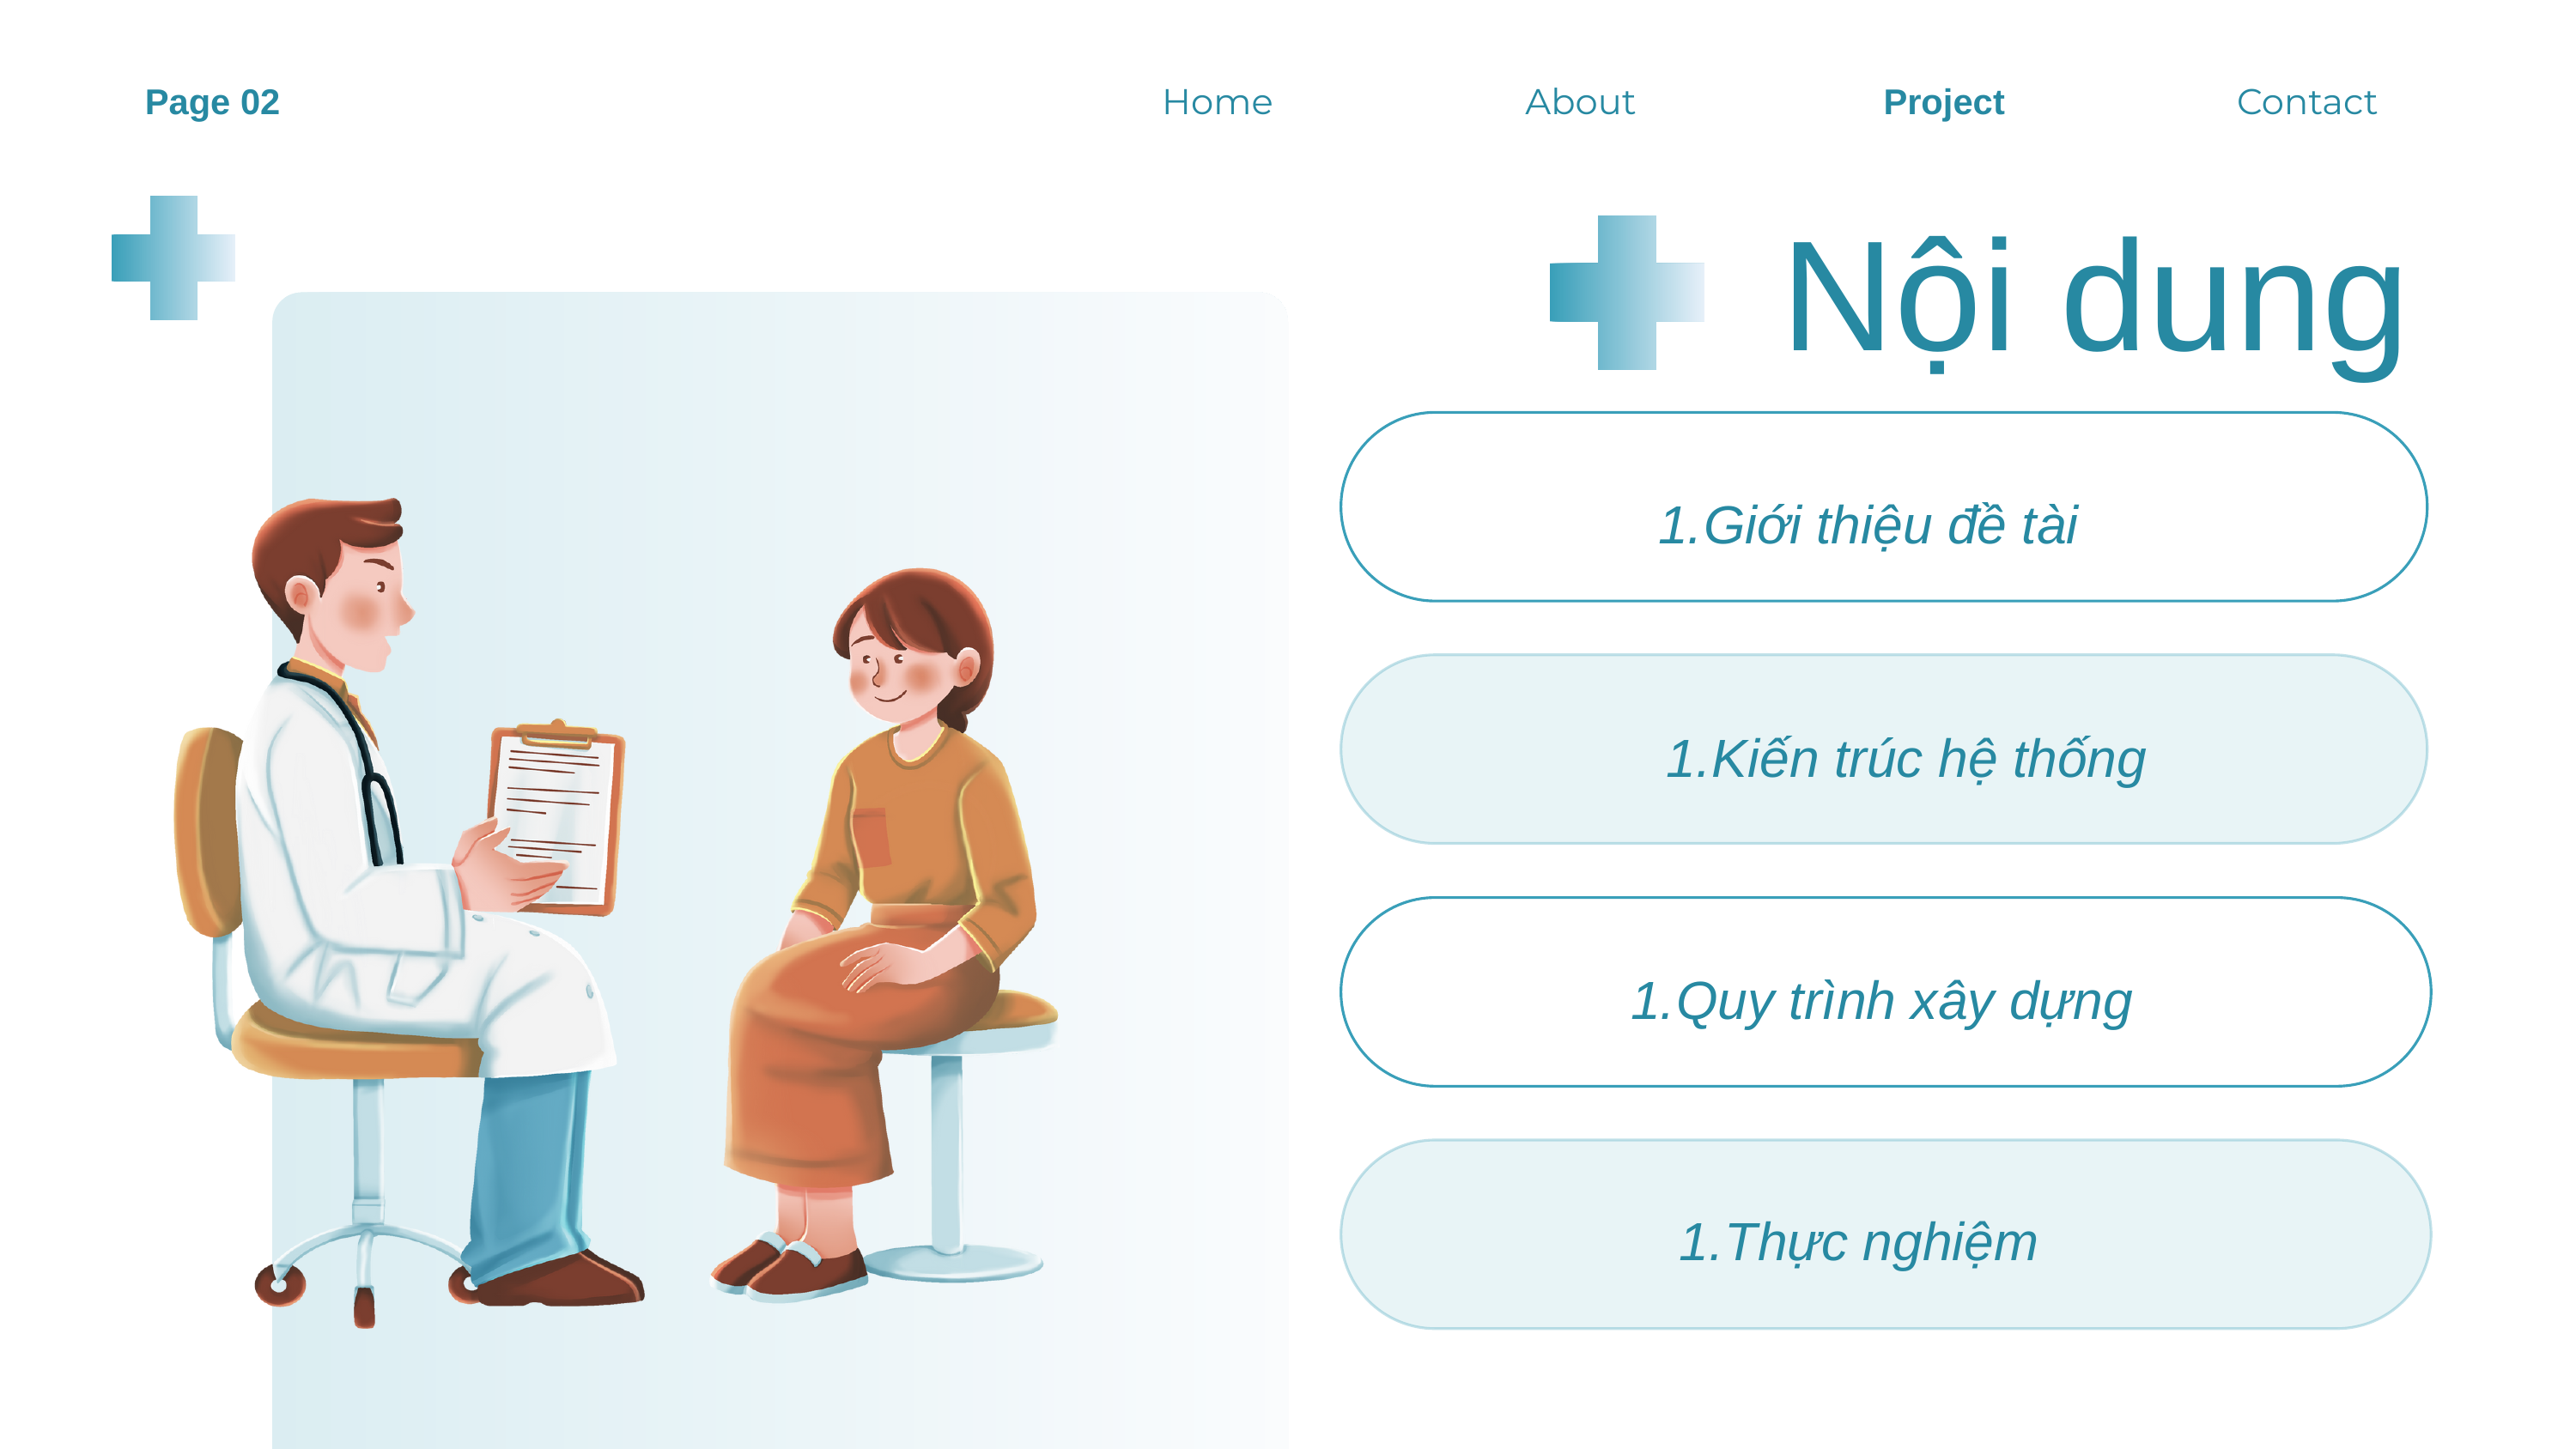

Page 02
Home
About
Project
Contact

Nội dung

Giới thiệu đề tài

Kiến trúc hệ thống

Quy trình xây dựng

Thực nghiệm